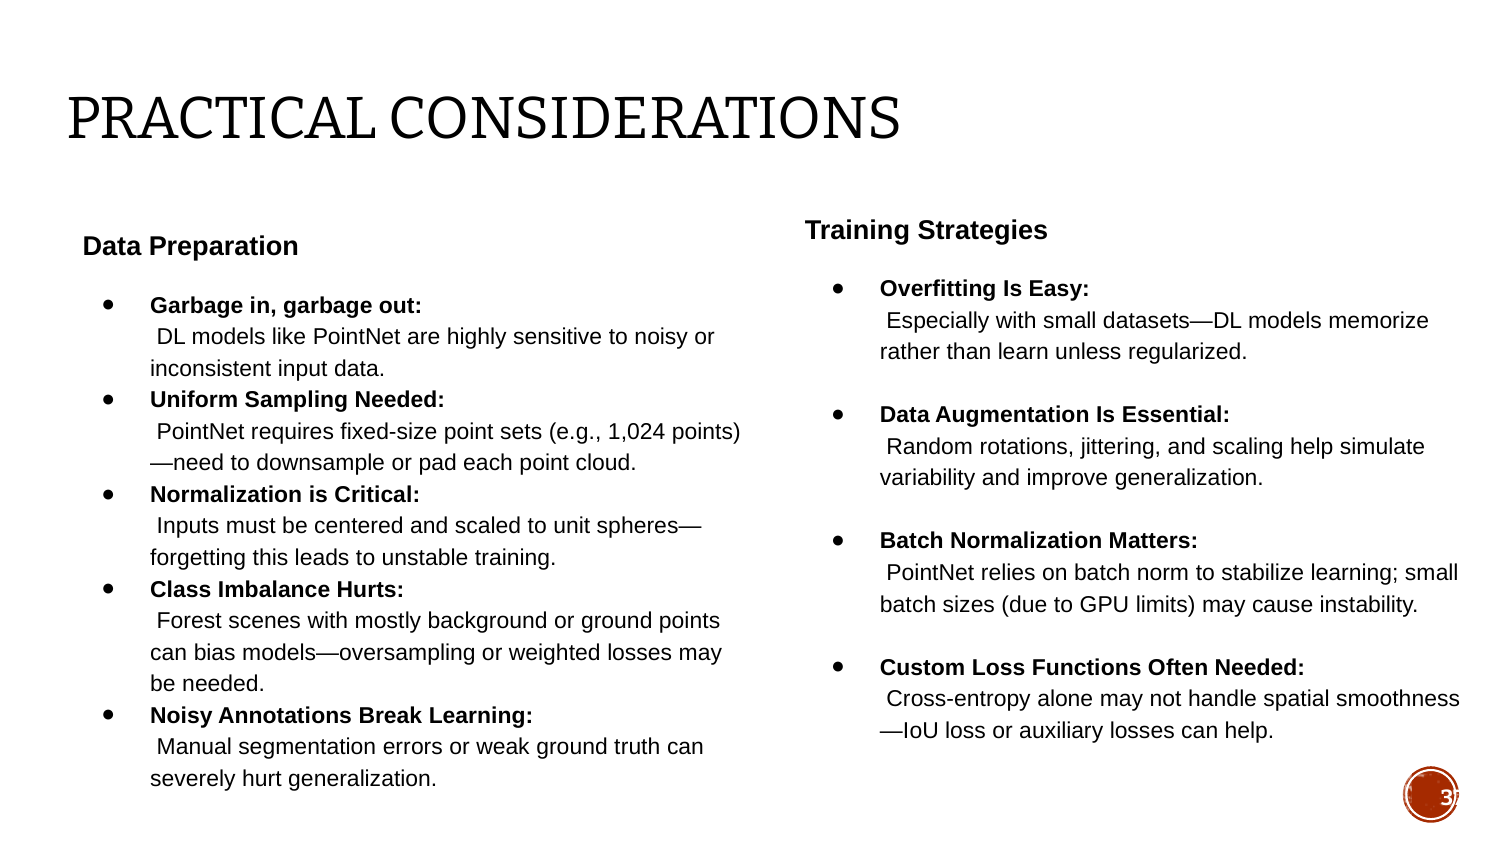

# Practical Considerations
Training Strategies
Overfitting Is Easy:
 Especially with small datasets—DL models memorize rather than learn unless regularized.
Data Augmentation Is Essential:
 Random rotations, jittering, and scaling help simulate variability and improve generalization.
Batch Normalization Matters:
 PointNet relies on batch norm to stabilize learning; small batch sizes (due to GPU limits) may cause instability.
Custom Loss Functions Often Needed:
 Cross-entropy alone may not handle spatial smoothness—IoU loss or auxiliary losses can help.
 Data Preparation
Garbage in, garbage out:
 DL models like PointNet are highly sensitive to noisy or inconsistent input data.
Uniform Sampling Needed:
 PointNet requires fixed-size point sets (e.g., 1,024 points)—need to downsample or pad each point cloud.
Normalization is Critical:
 Inputs must be centered and scaled to unit spheres—forgetting this leads to unstable training.
Class Imbalance Hurts:
 Forest scenes with mostly background or ground points can bias models—oversampling or weighted losses may be needed.
Noisy Annotations Break Learning:
 Manual segmentation errors or weak ground truth can severely hurt generalization.
37